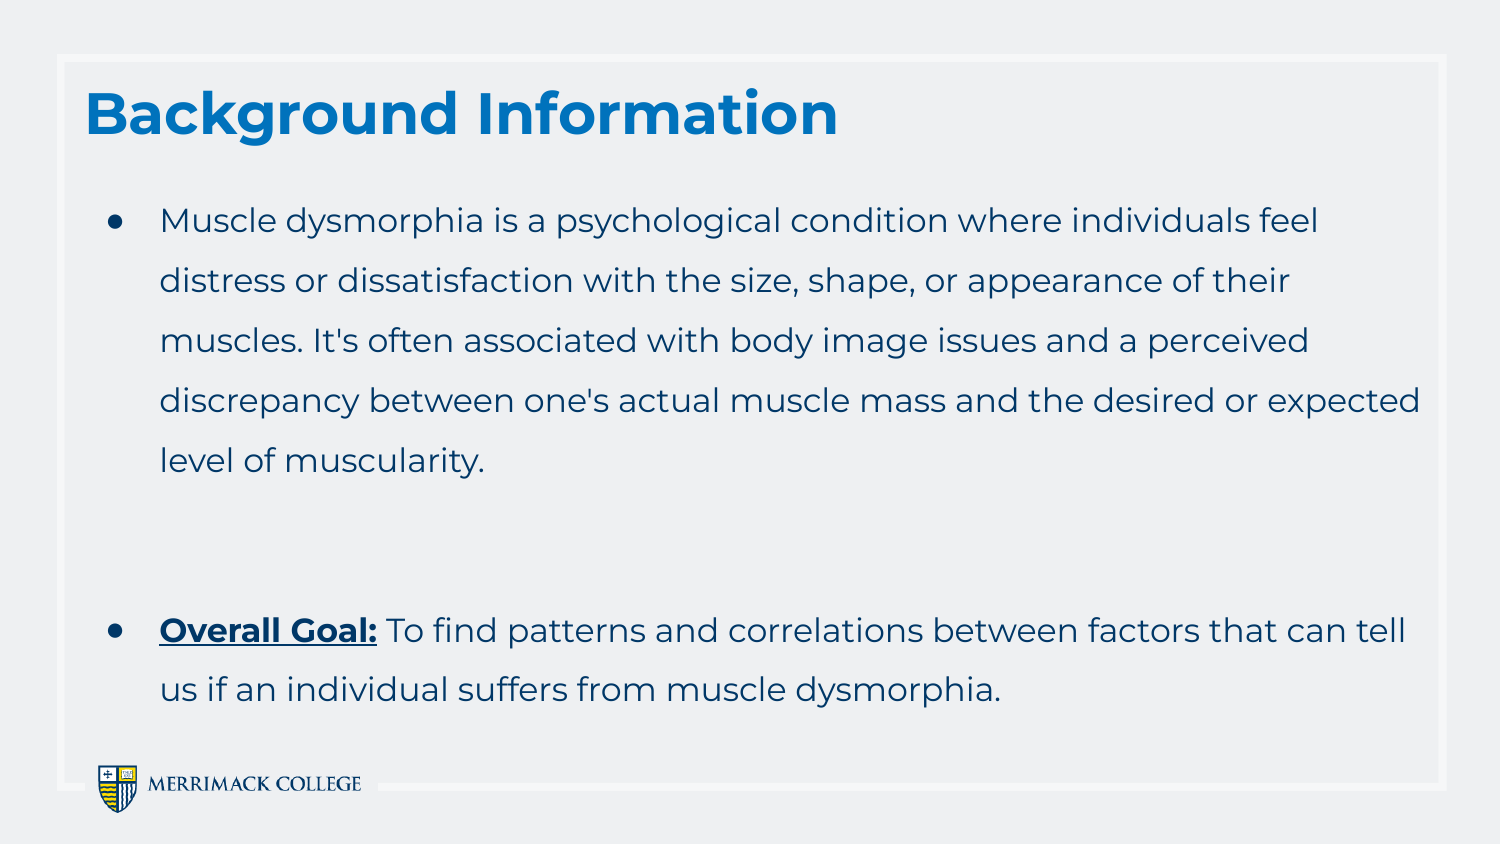

Background Information

Muscle dysmorphia is a psychological condition where individuals feel distress or dissatisfaction with the size, shape, or appearance of their muscles. It's often associated with body image issues and a perceived discrepancy between one's actual muscle mass and the desired or expected level of muscularity.

Overall Goal: To find patterns and correlations between factors that can tell us if an individual suffers from muscle dysmorphia.